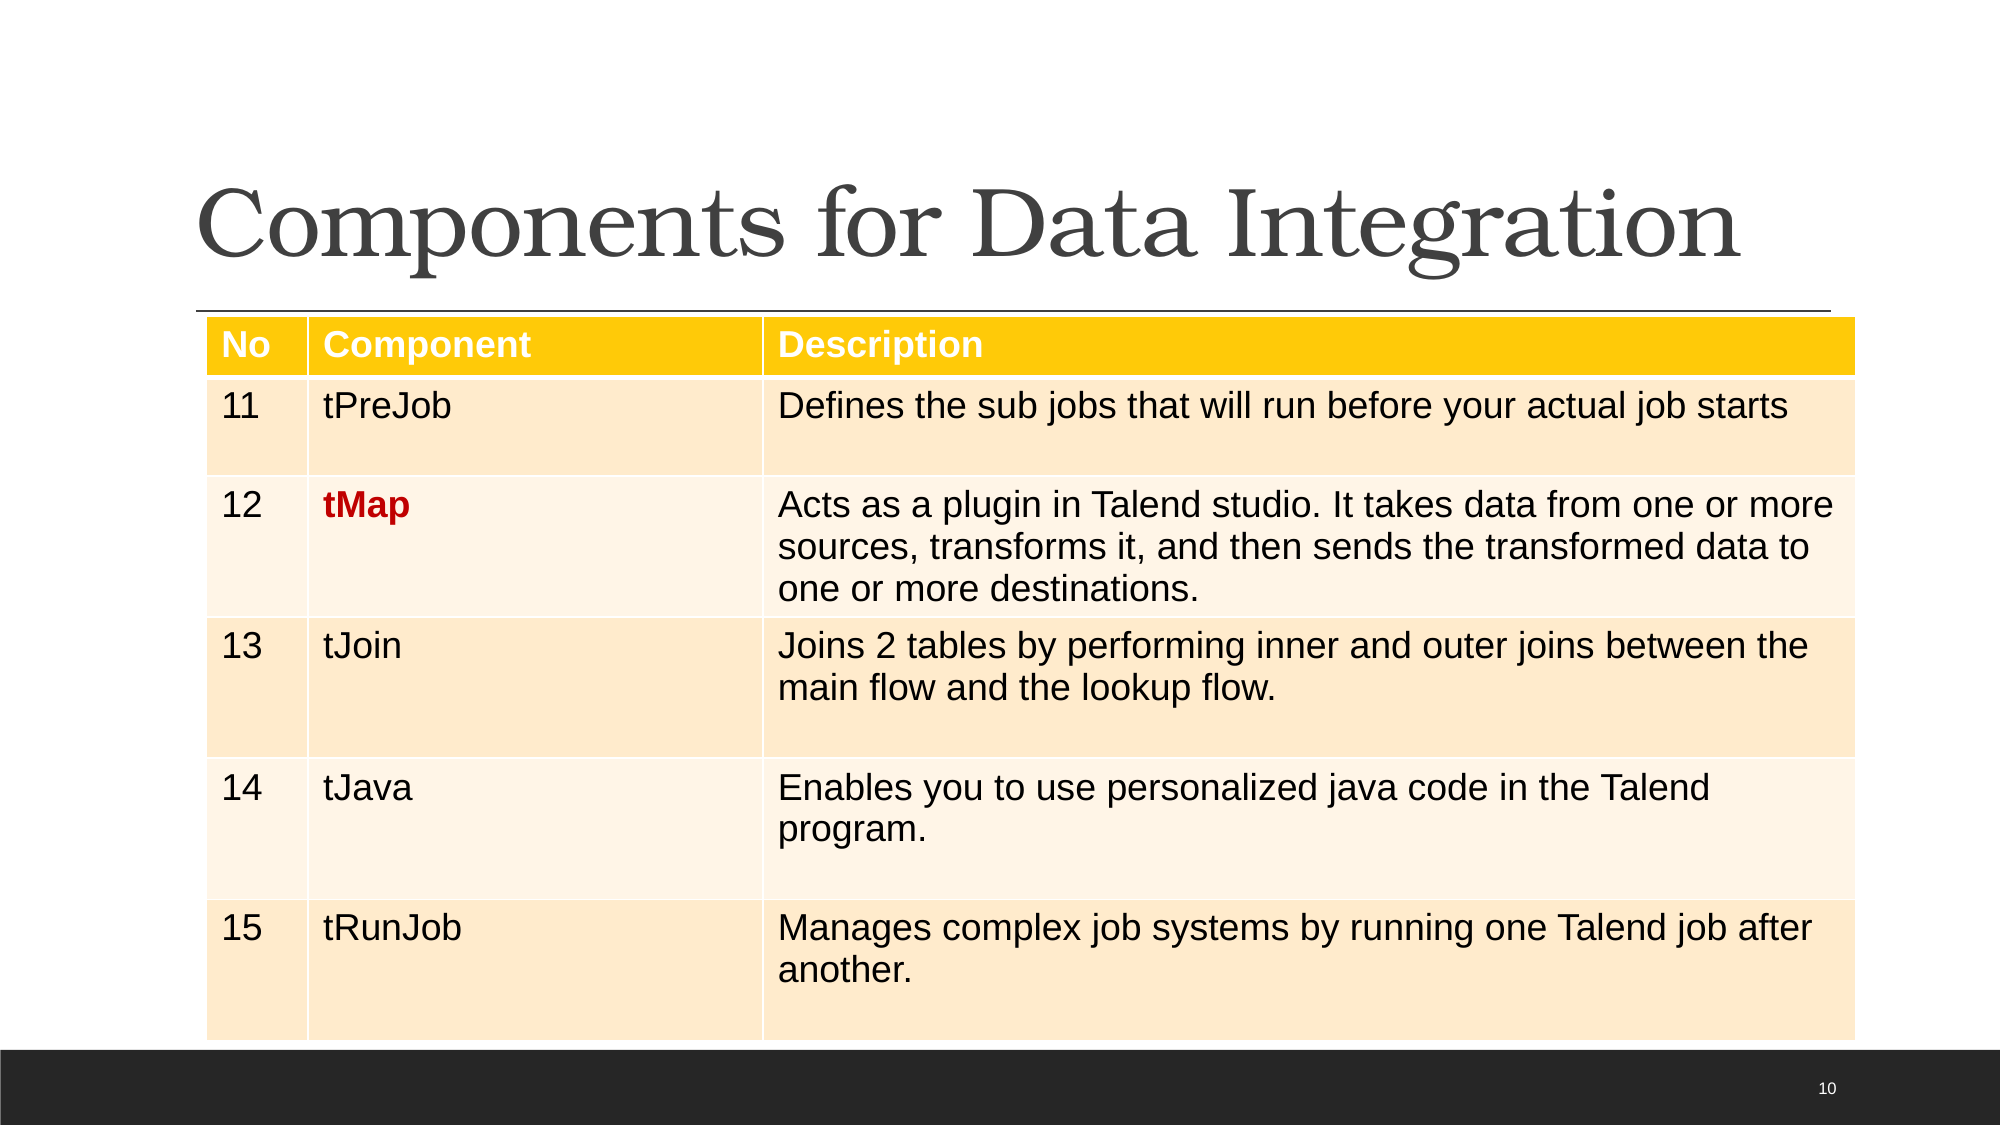

# Components for Data Integration
| No | Component | Description |
| --- | --- | --- |
| 11 | tPreJob | Defines the sub jobs that will run before your actual job starts |
| 12 | tMap | Acts as a plugin in Talend studio. It takes data from one or more sources, transforms it, and then sends the transformed data to one or more destinations. |
| 13 | tJoin | Joins 2 tables by performing inner and outer joins between the main flow and the lookup flow. |
| 14 | tJava | Enables you to use personalized java code in the Talend program. |
| 15 | tRunJob | Manages complex job systems by running one Talend job after another. |
10